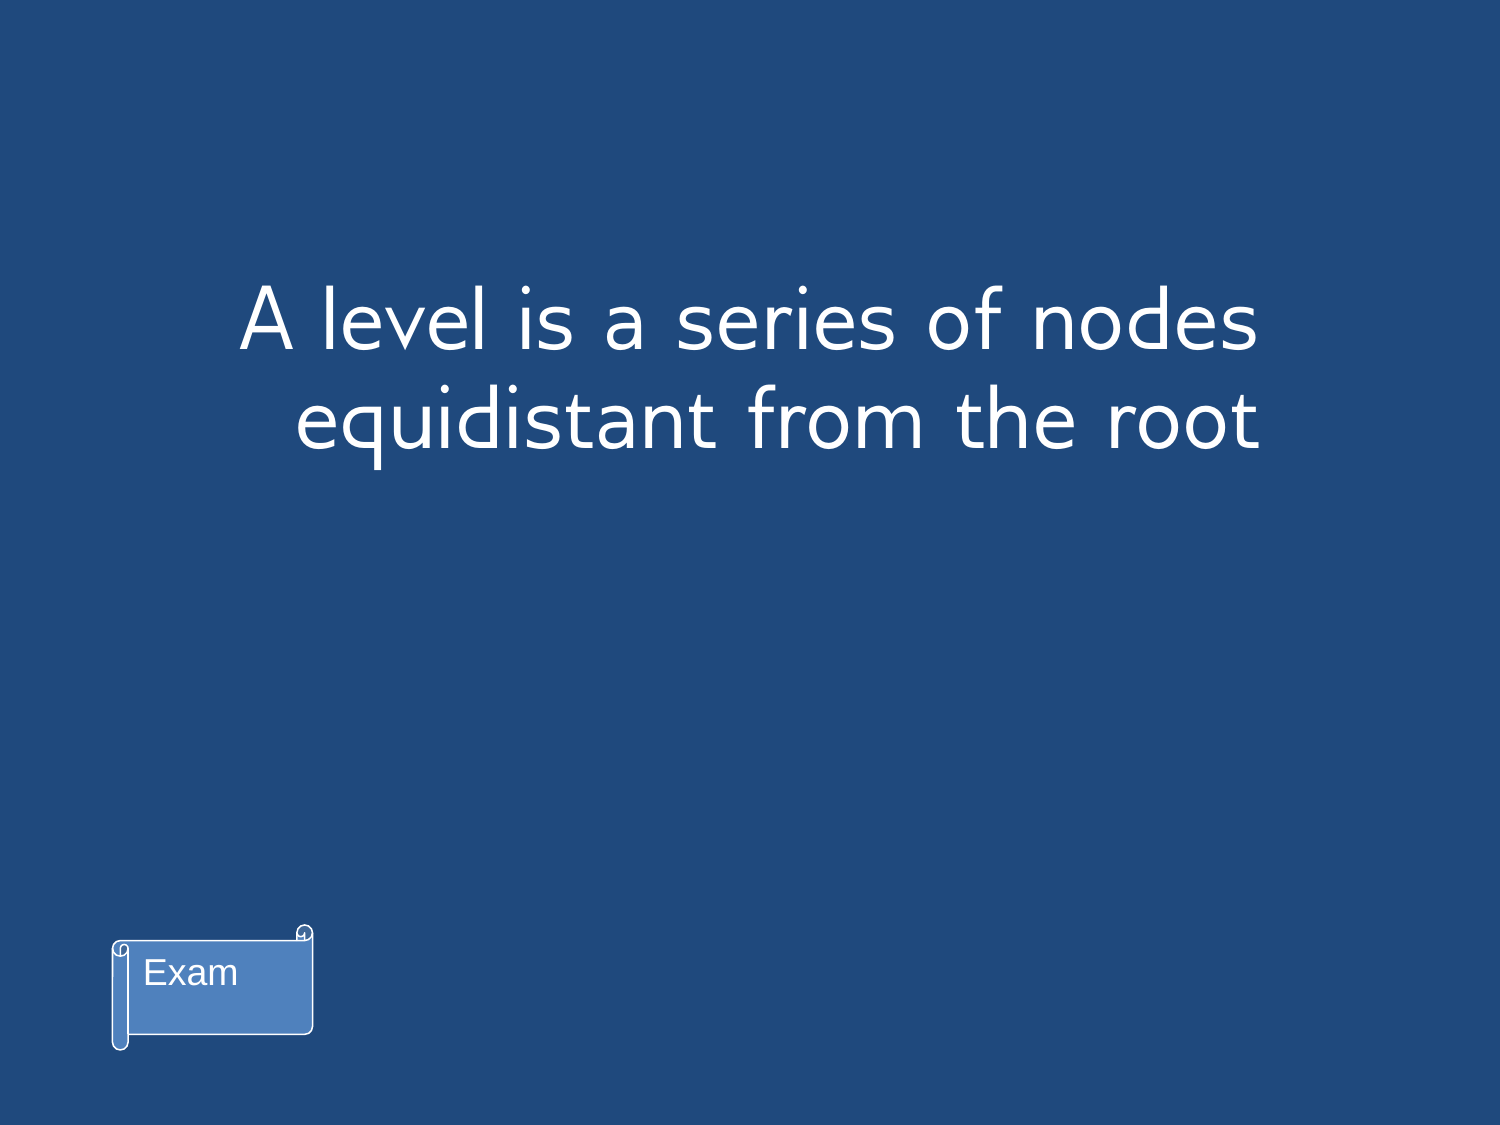

#
A level is a series of nodes equidistant from the root
Exam